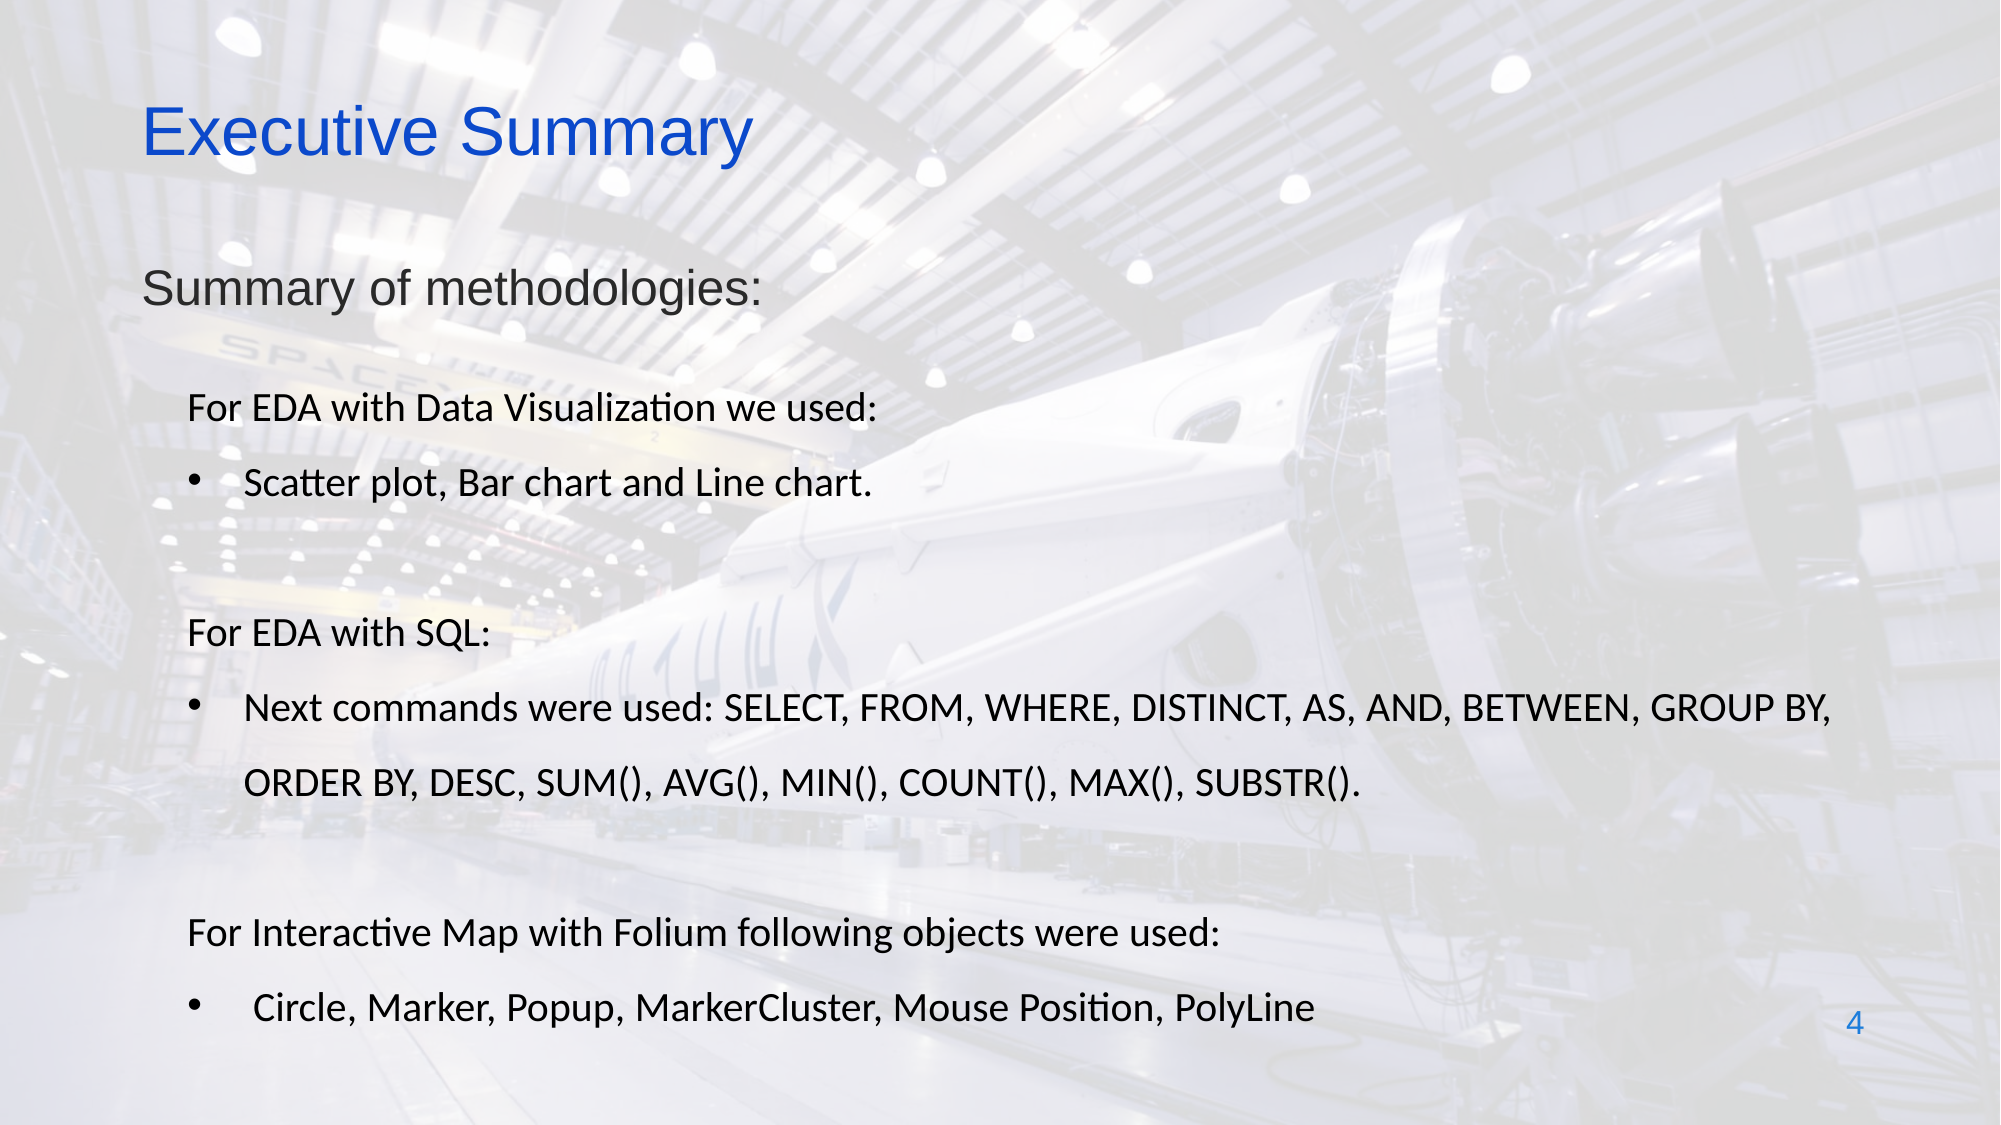

Executive Summary
Summary of methodologies:
For EDA with Data Visualization we used:
Scatter plot, Bar chart and Line chart.

For EDA with SQL:
Next commands were used: SELECT, FROM, WHERE, DISTINCT, AS, AND, BETWEEN, GROUP BY, ORDER BY, DESC, SUM(), AVG(), MIN(), COUNT(), MAX(), SUBSTR().

For Interactive Map with Folium following objects were used:
 Circle, Marker, Popup, MarkerCluster, Mouse Position, PolyLine
4